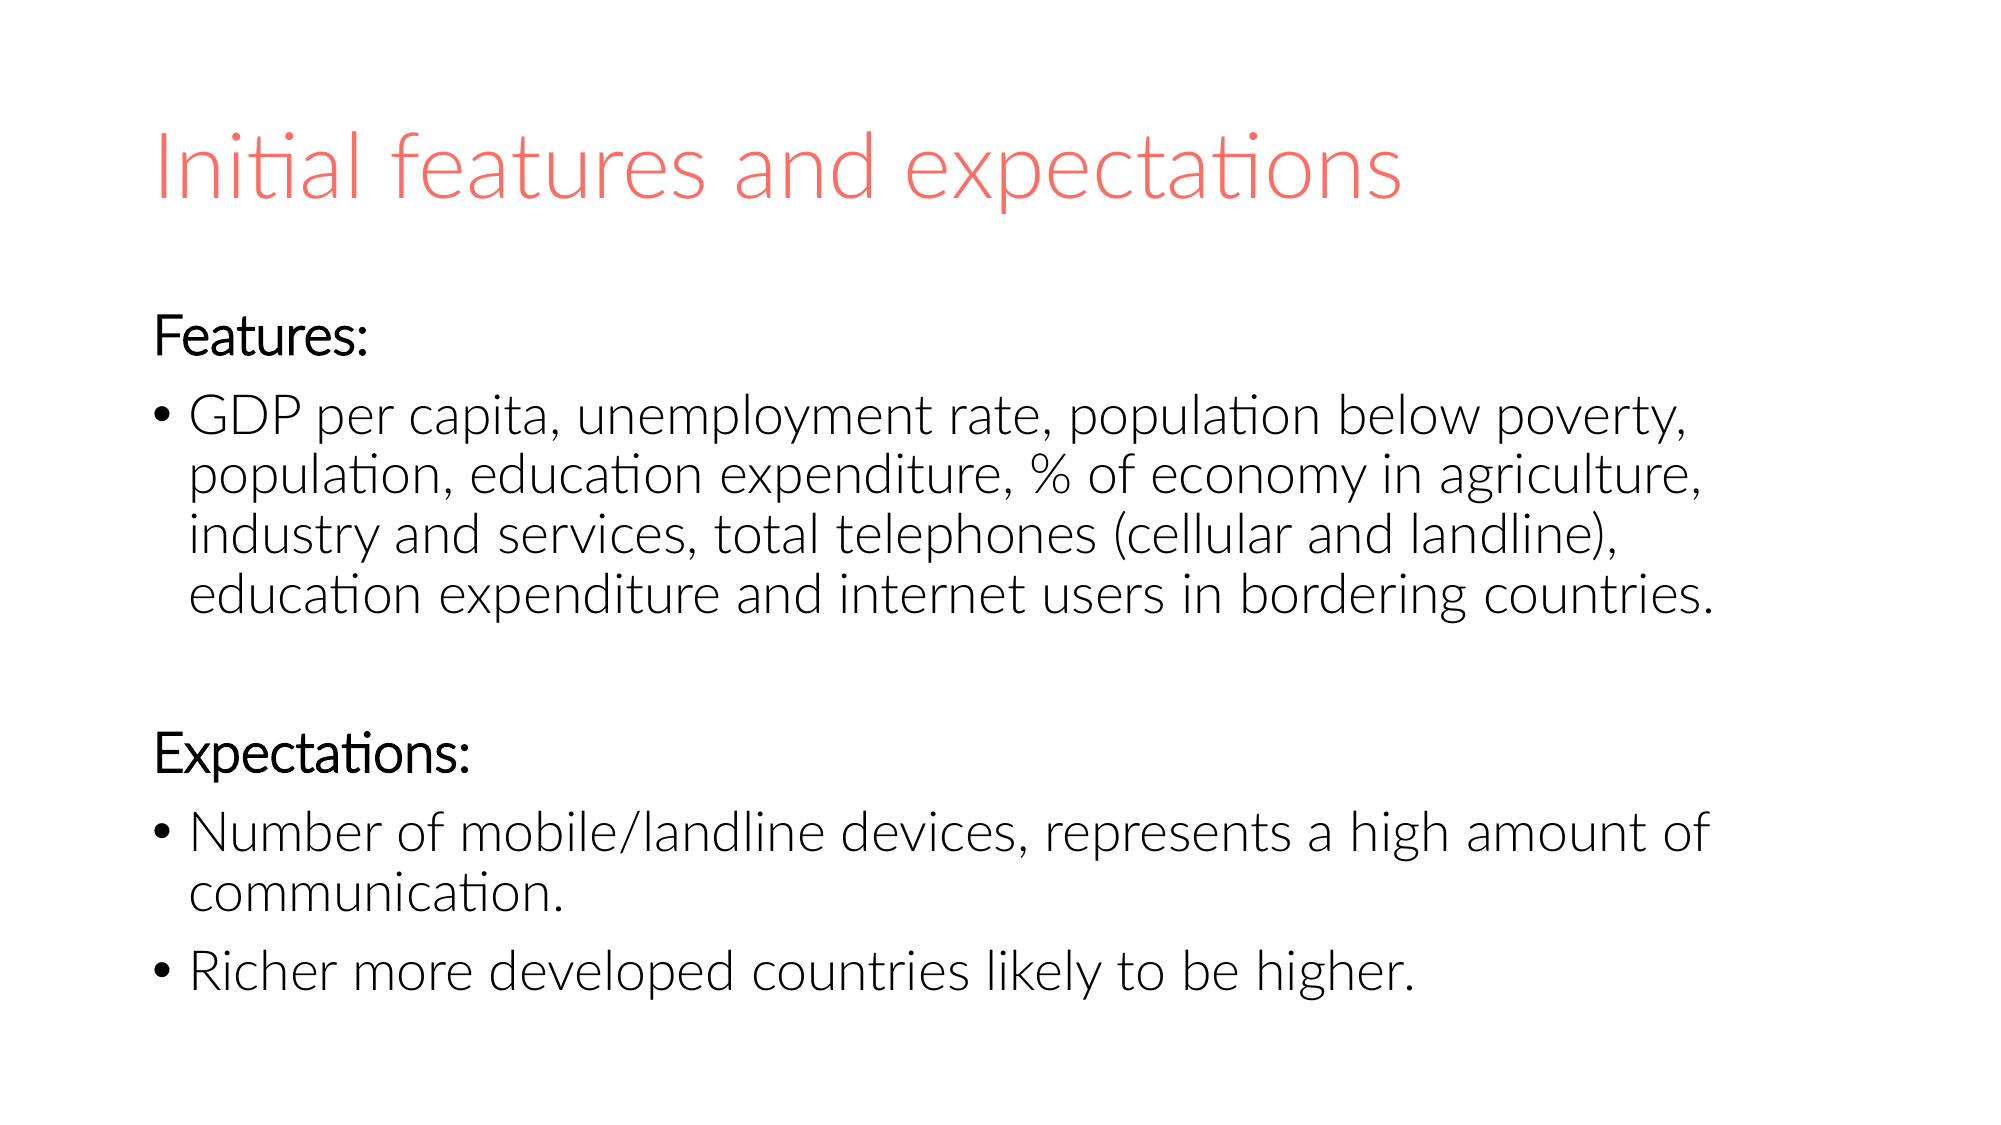

# Initial features and expectations
Features:
GDP per capita, unemployment rate, population below poverty, population, education expenditure, % of economy in agriculture, industry and services, total telephones (cellular and landline), education expenditure and internet users in bordering countries.

Expectations:
Number of mobile/landline devices, represents a high amount of communication.
Richer more developed countries likely to be higher.